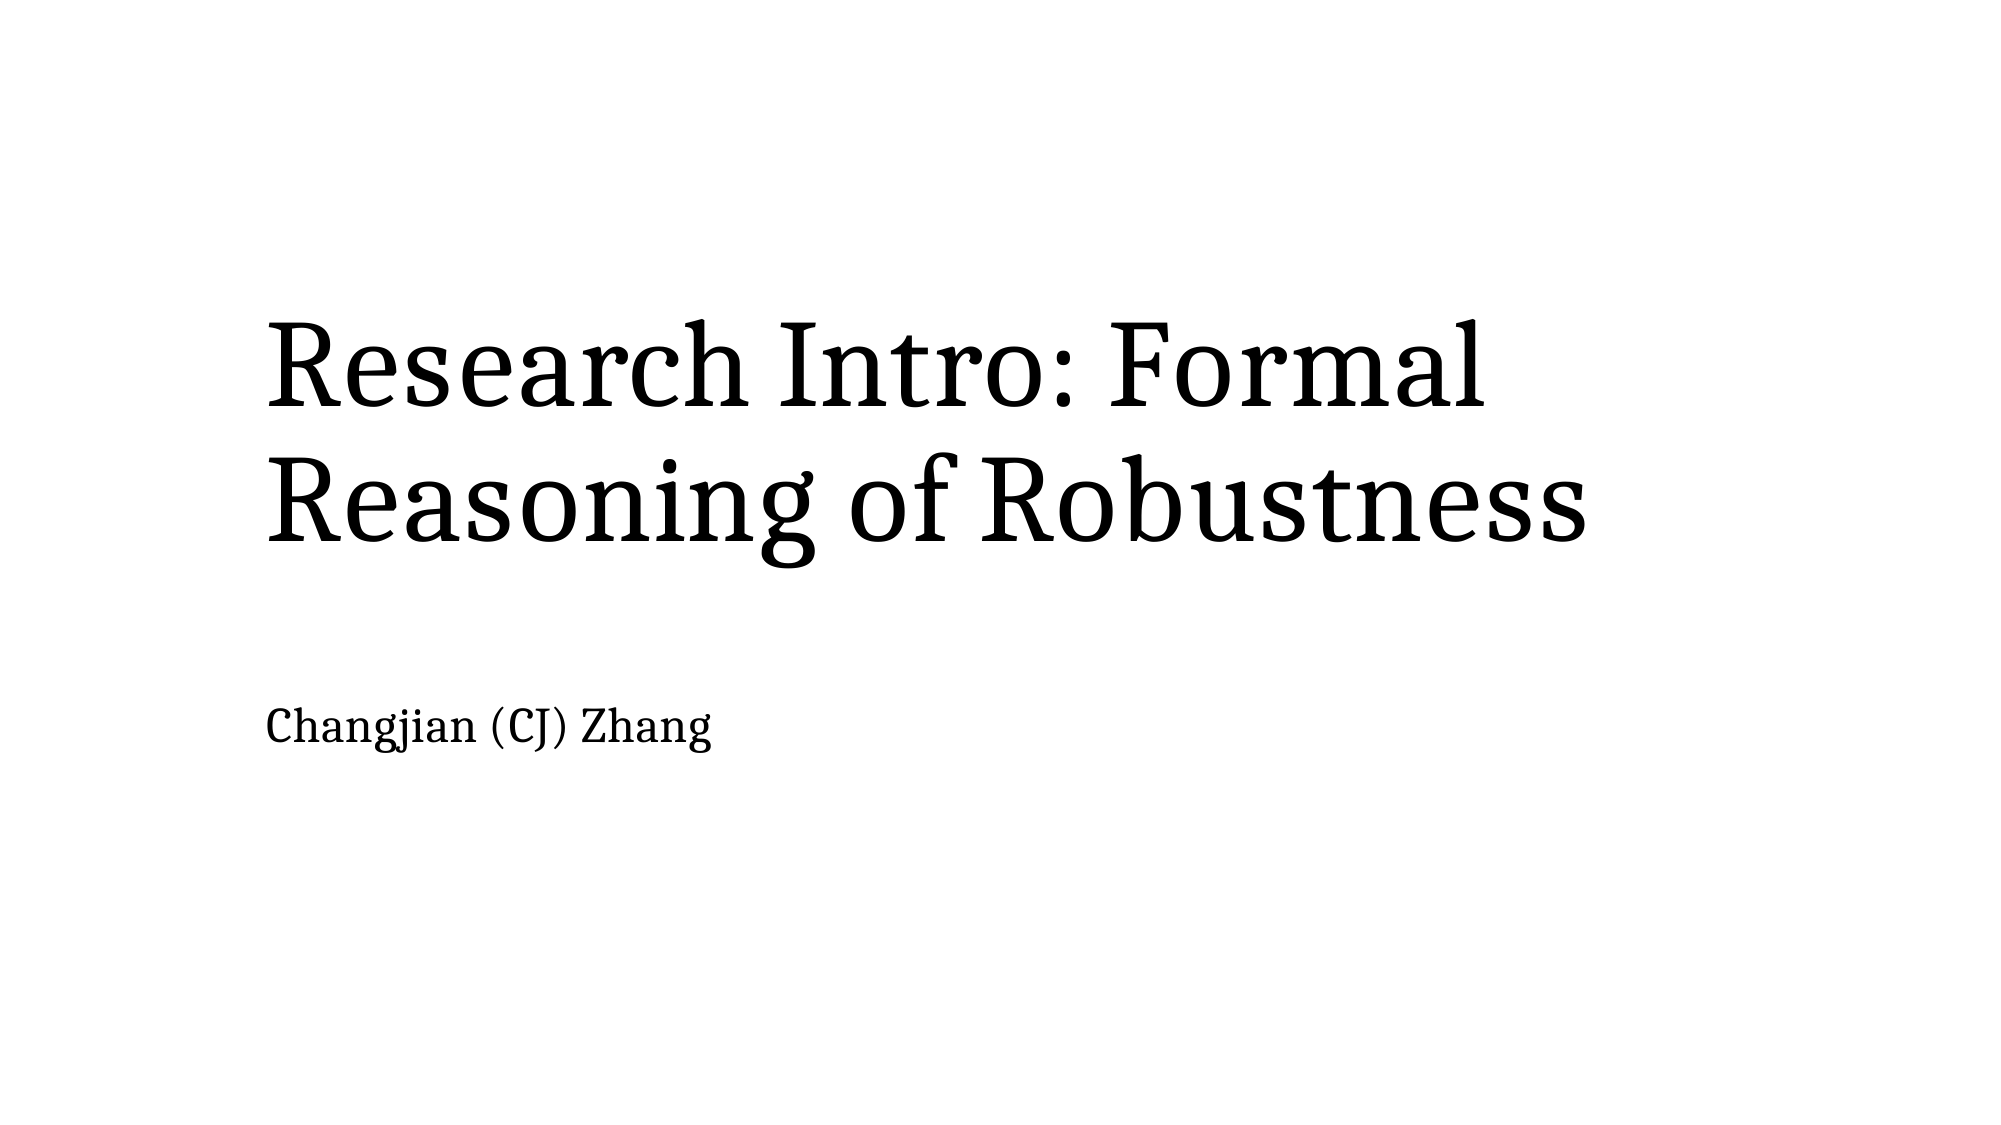

# Research Intro: Formal Reasoning of Robustness
Changjian (CJ) Zhang